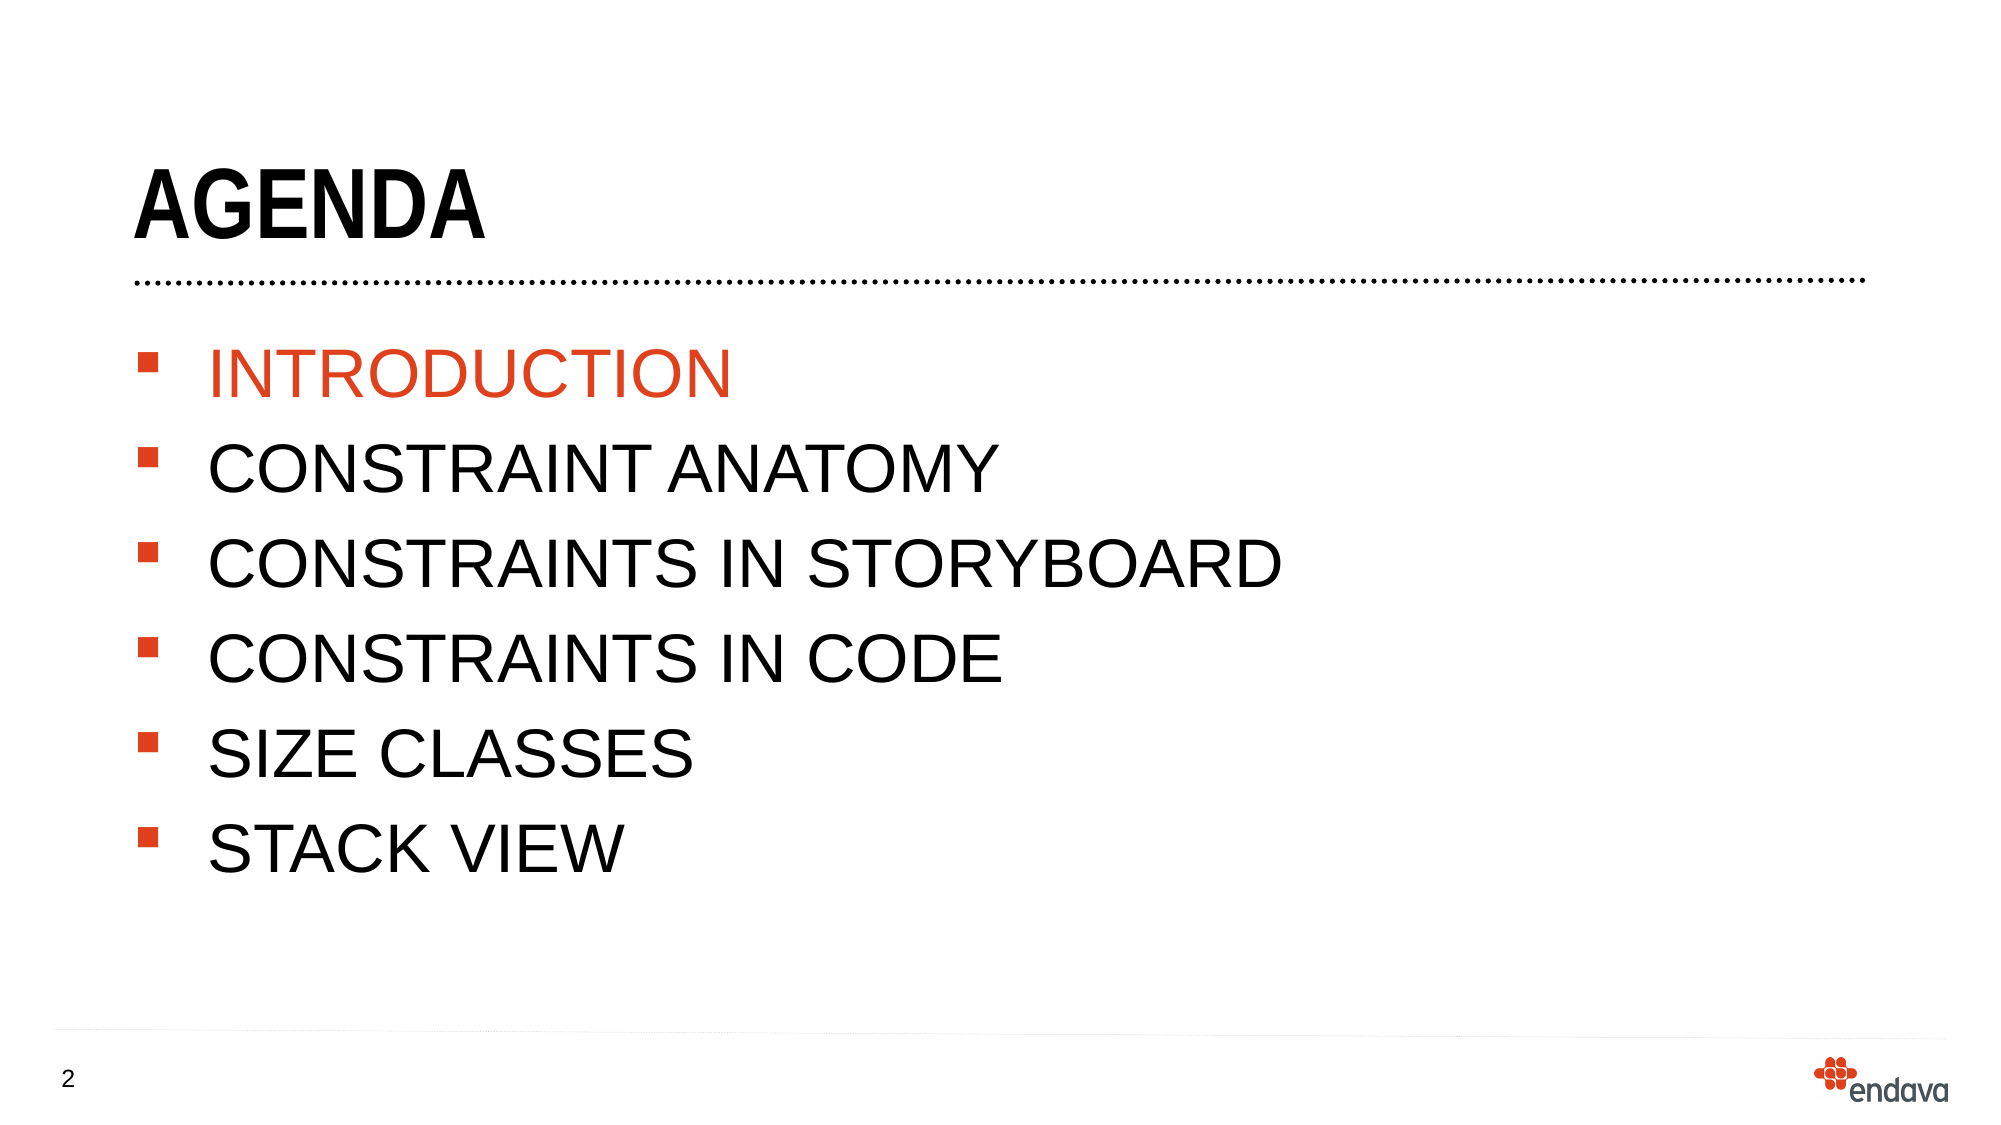

# agenda
INTRODUCTION
CONSTRAINT ANATOMY
CONSTRAINTS in storyboard
Constraints in code
Size classes
Stack view